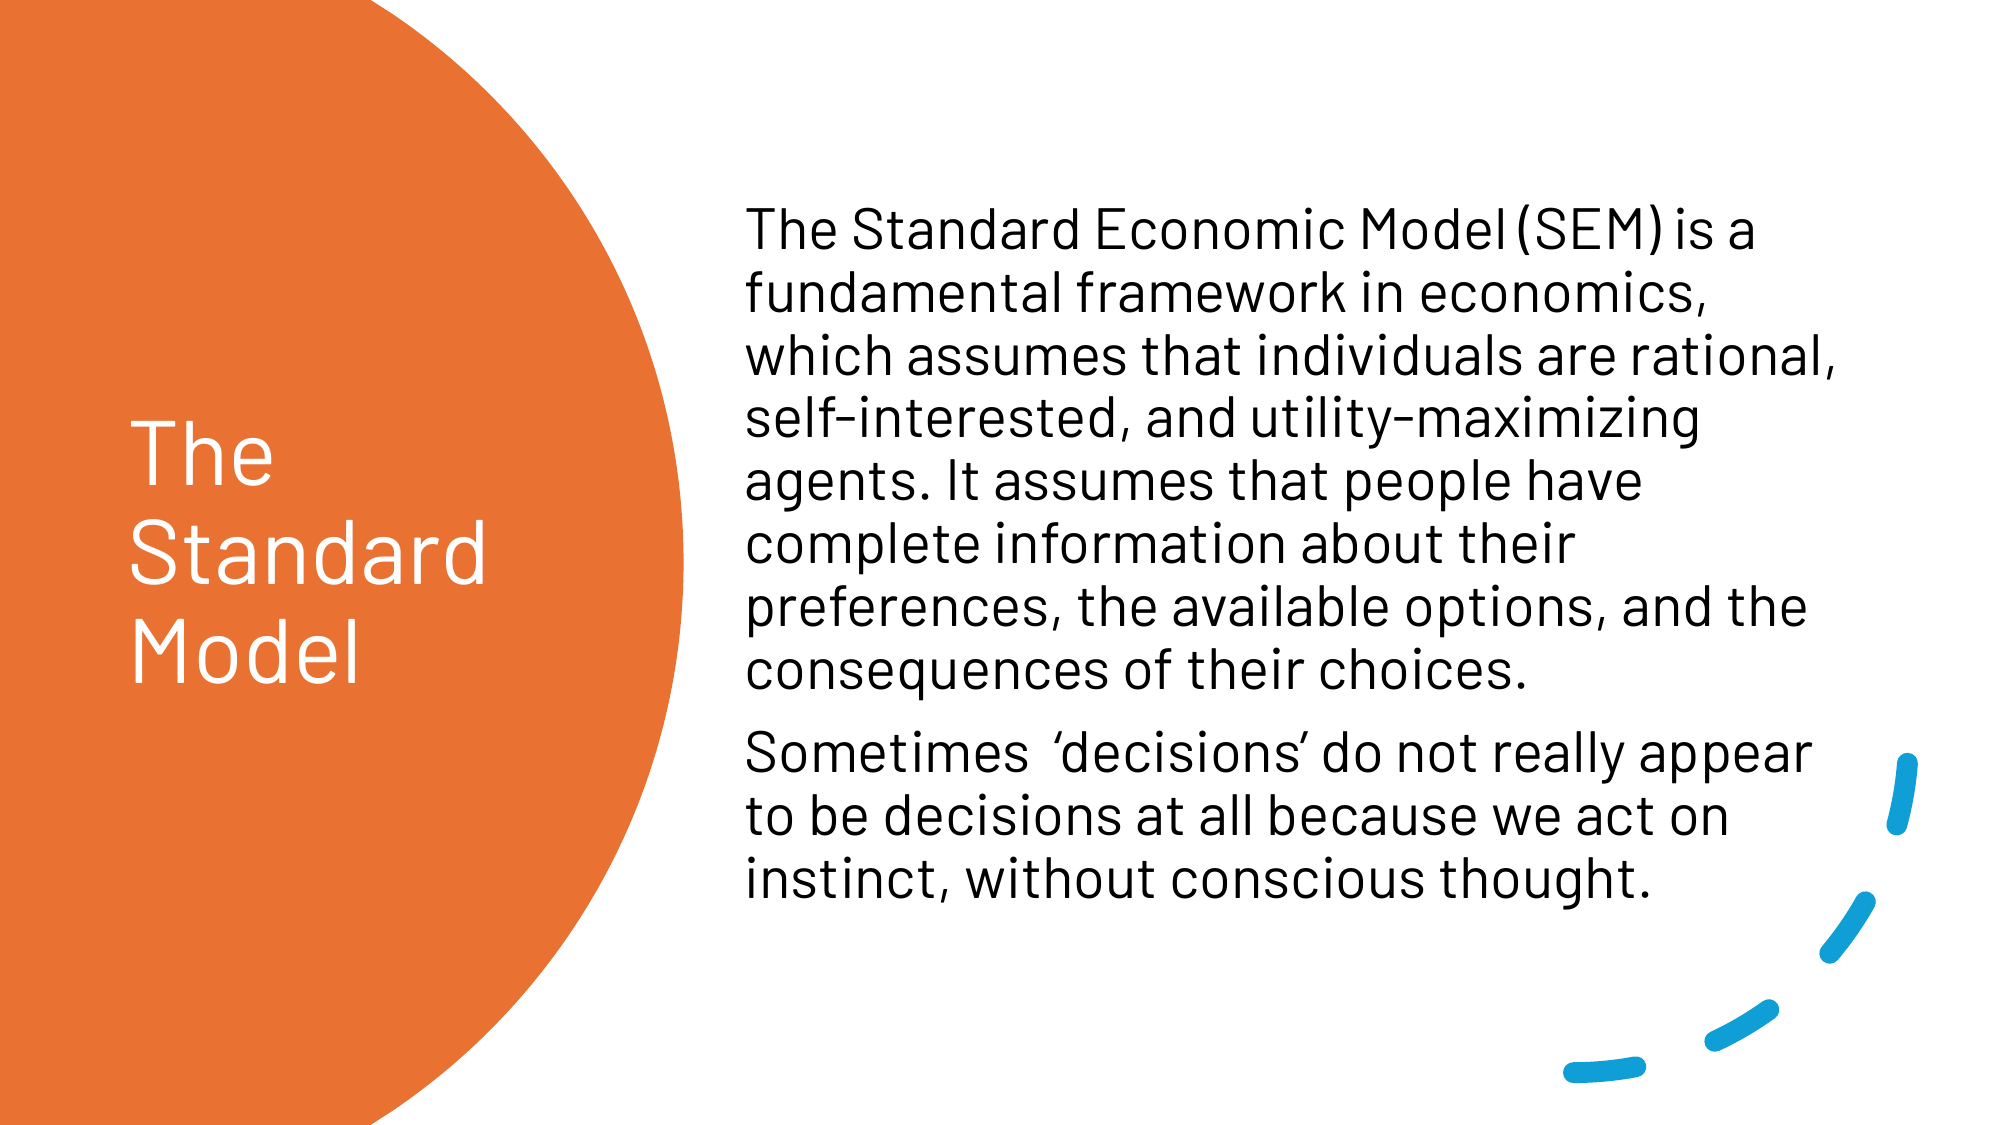

The Standard Economic Model (SEM) is a fundamental framework in economics, which assumes that individuals are rational, self-interested, and utility-maximizing agents. It assumes that people have complete information about their preferences, the available options, and the consequences of their choices.
Sometimes  ‘decisions’ do not really appear to be decisions at all because we act on instinct, without conscious thought.
# The Standard Model